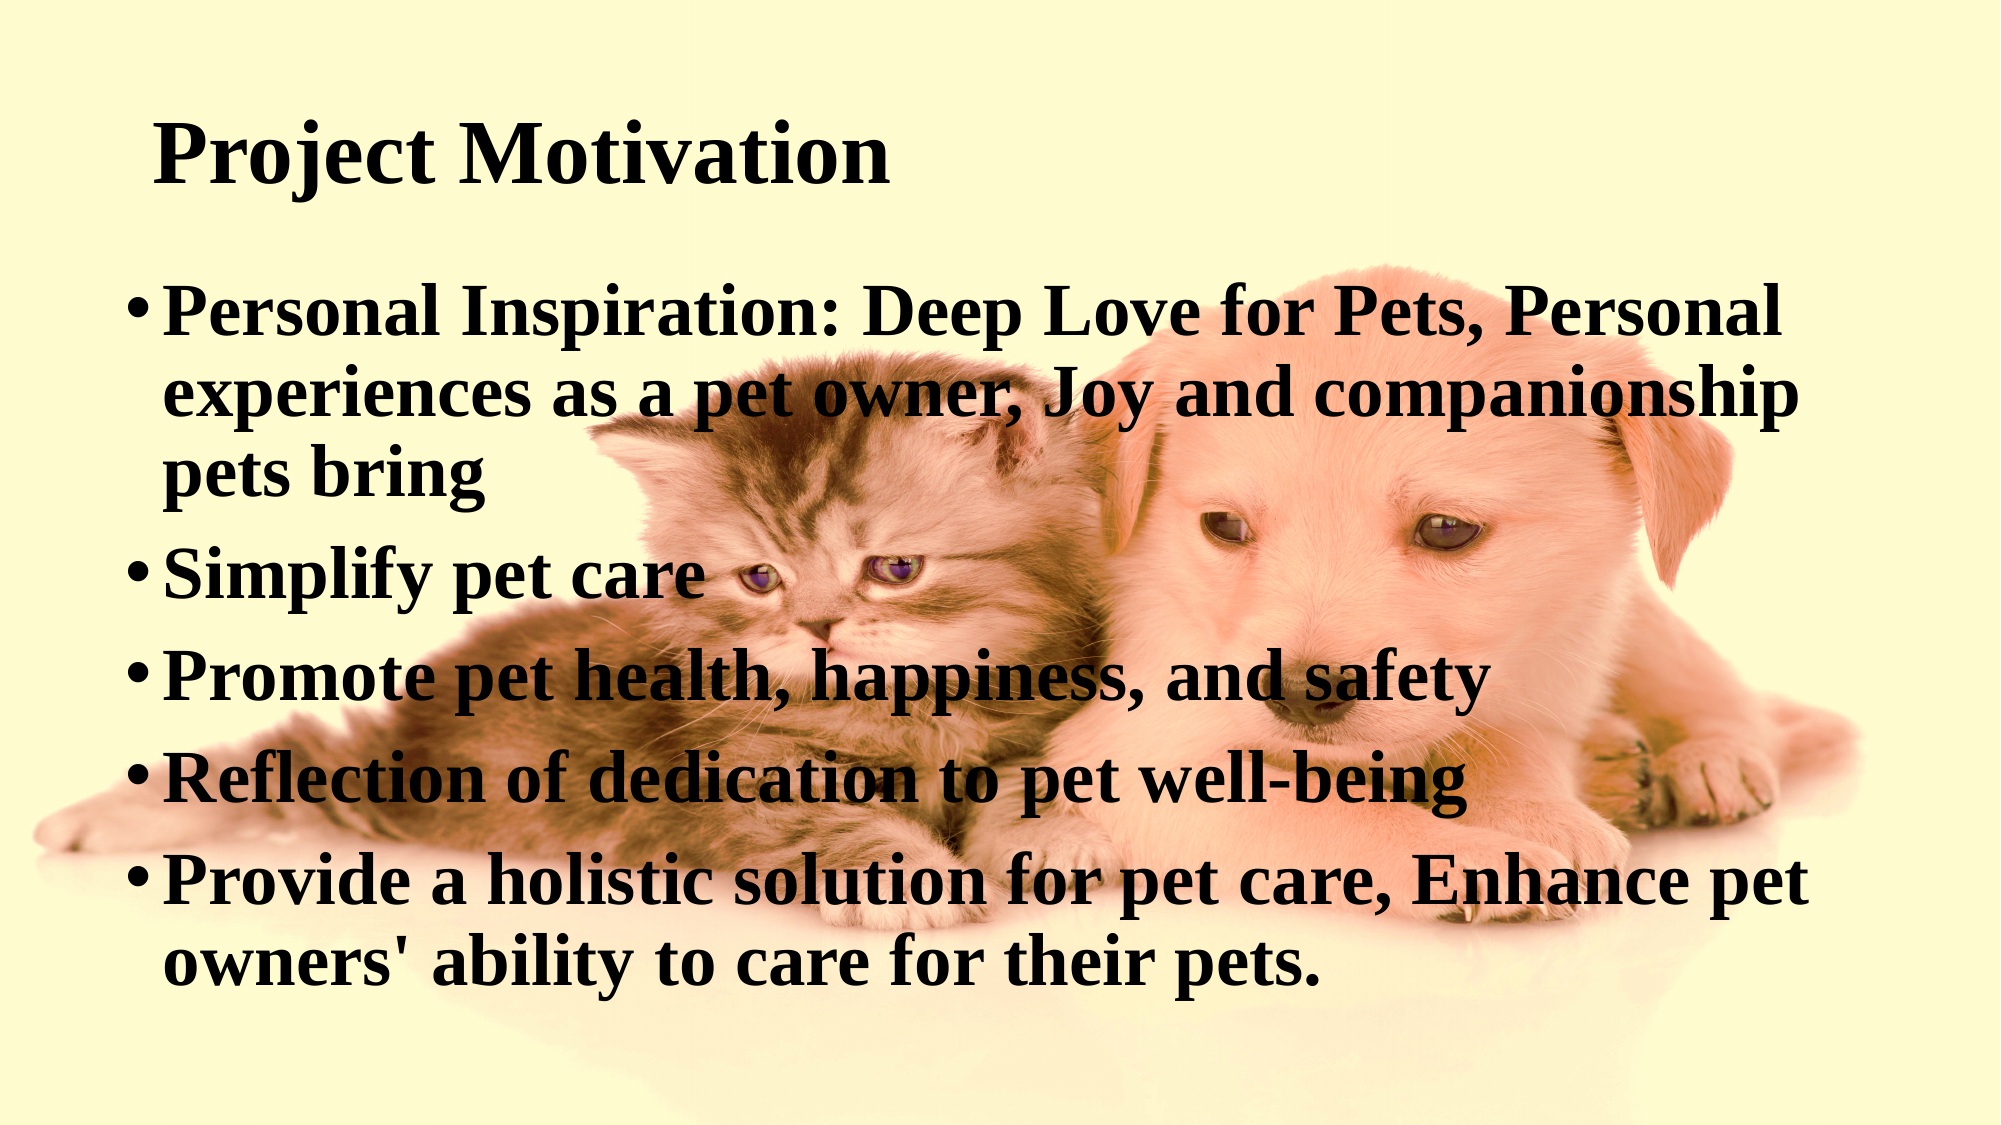

# Project Motivation
Personal Inspiration: Deep Love for Pets, Personal experiences as a pet owner, Joy and companionship pets bring
Simplify pet care
Promote pet health, happiness, and safety
Reflection of dedication to pet well-being
Provide a holistic solution for pet care, Enhance pet owners' ability to care for their pets.